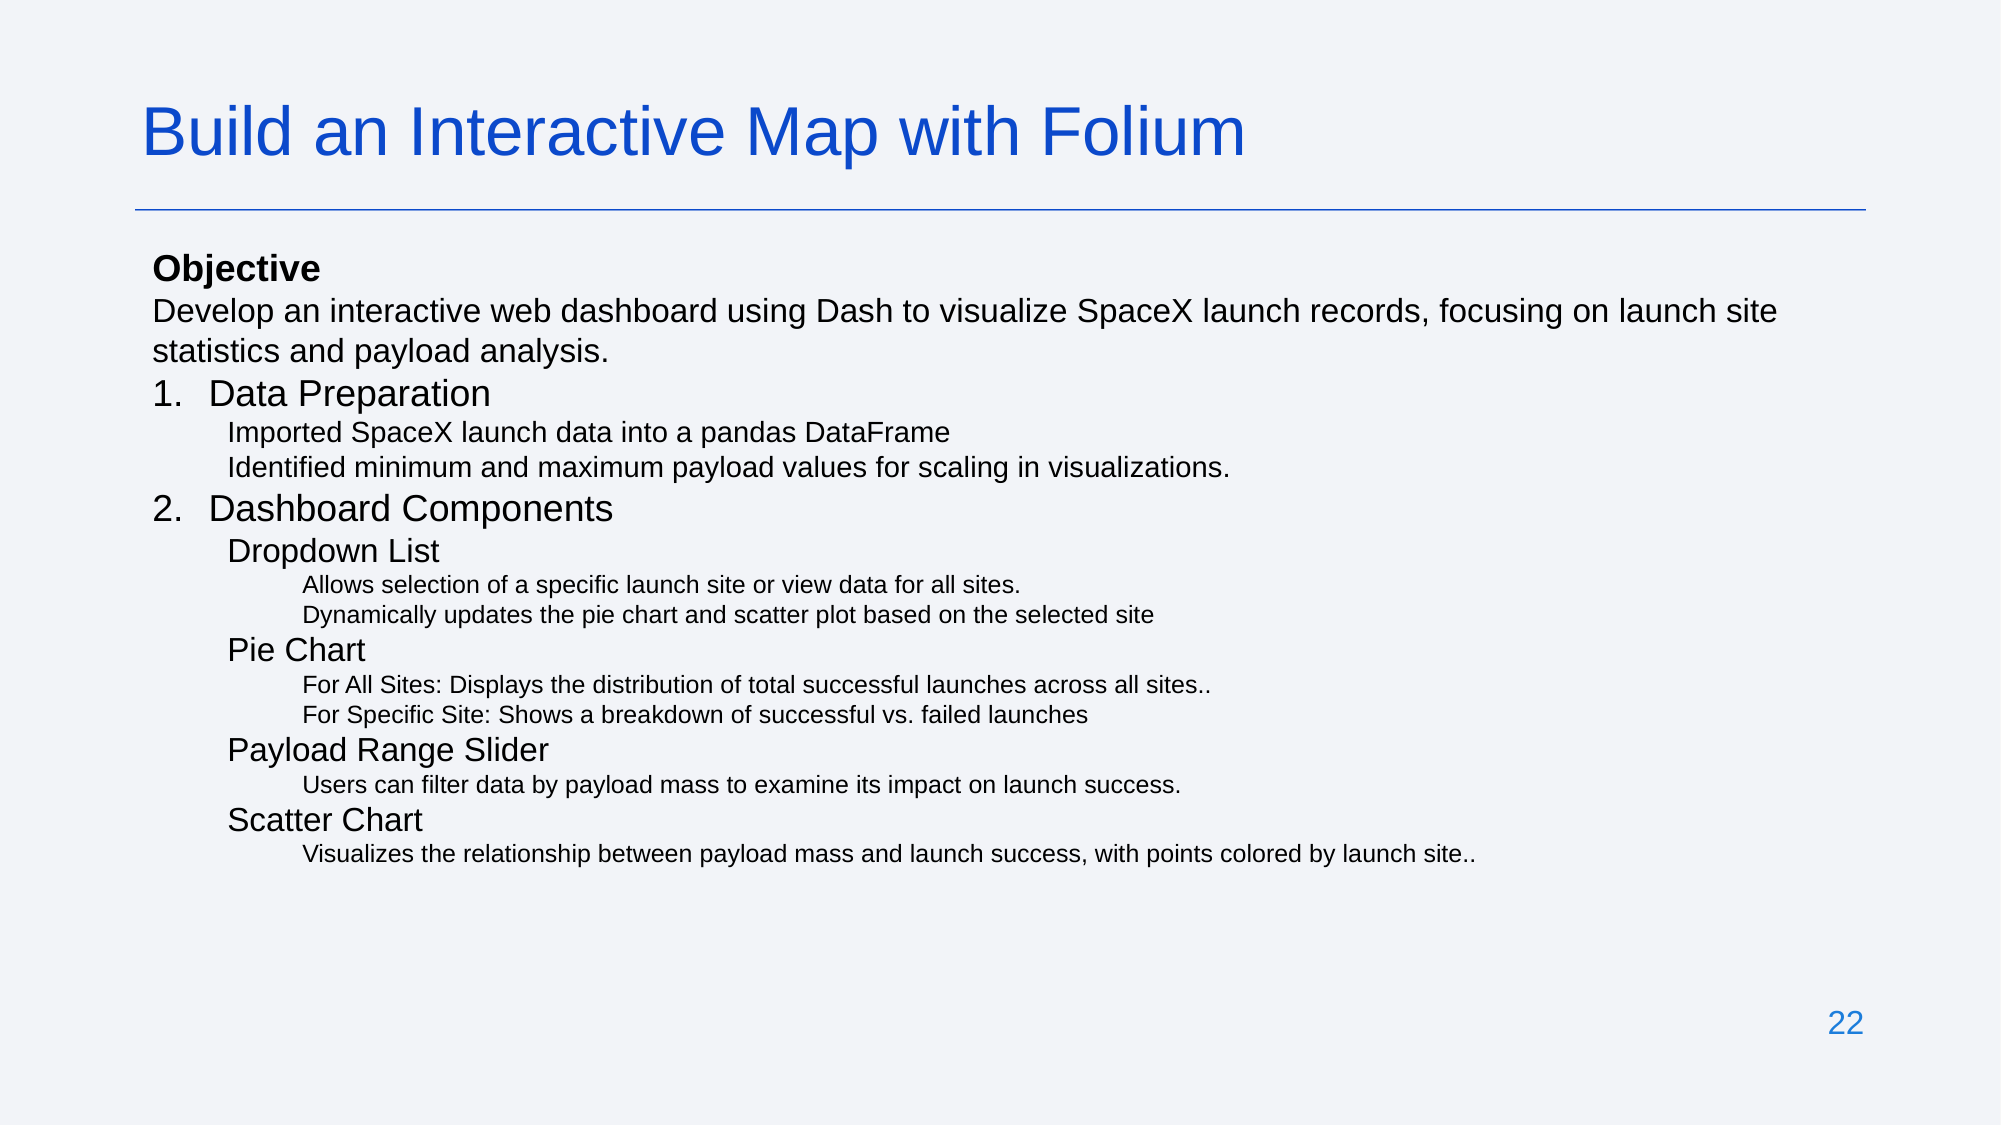

Build an Interactive Map with Folium
Objective
Develop an interactive web dashboard using Dash to visualize SpaceX launch records, focusing on launch site statistics and payload analysis.
Data Preparation
Imported SpaceX launch data into a pandas DataFrame
Identified minimum and maximum payload values for scaling in visualizations.
Dashboard Components
Dropdown List
Allows selection of a specific launch site or view data for all sites.
Dynamically updates the pie chart and scatter plot based on the selected site
Pie Chart
For All Sites: Displays the distribution of total successful launches across all sites..
For Specific Site: Shows a breakdown of successful vs. failed launches
Payload Range Slider
Users can filter data by payload mass to examine its impact on launch success.
Scatter Chart
Visualizes the relationship between payload mass and launch success, with points colored by launch site..

22